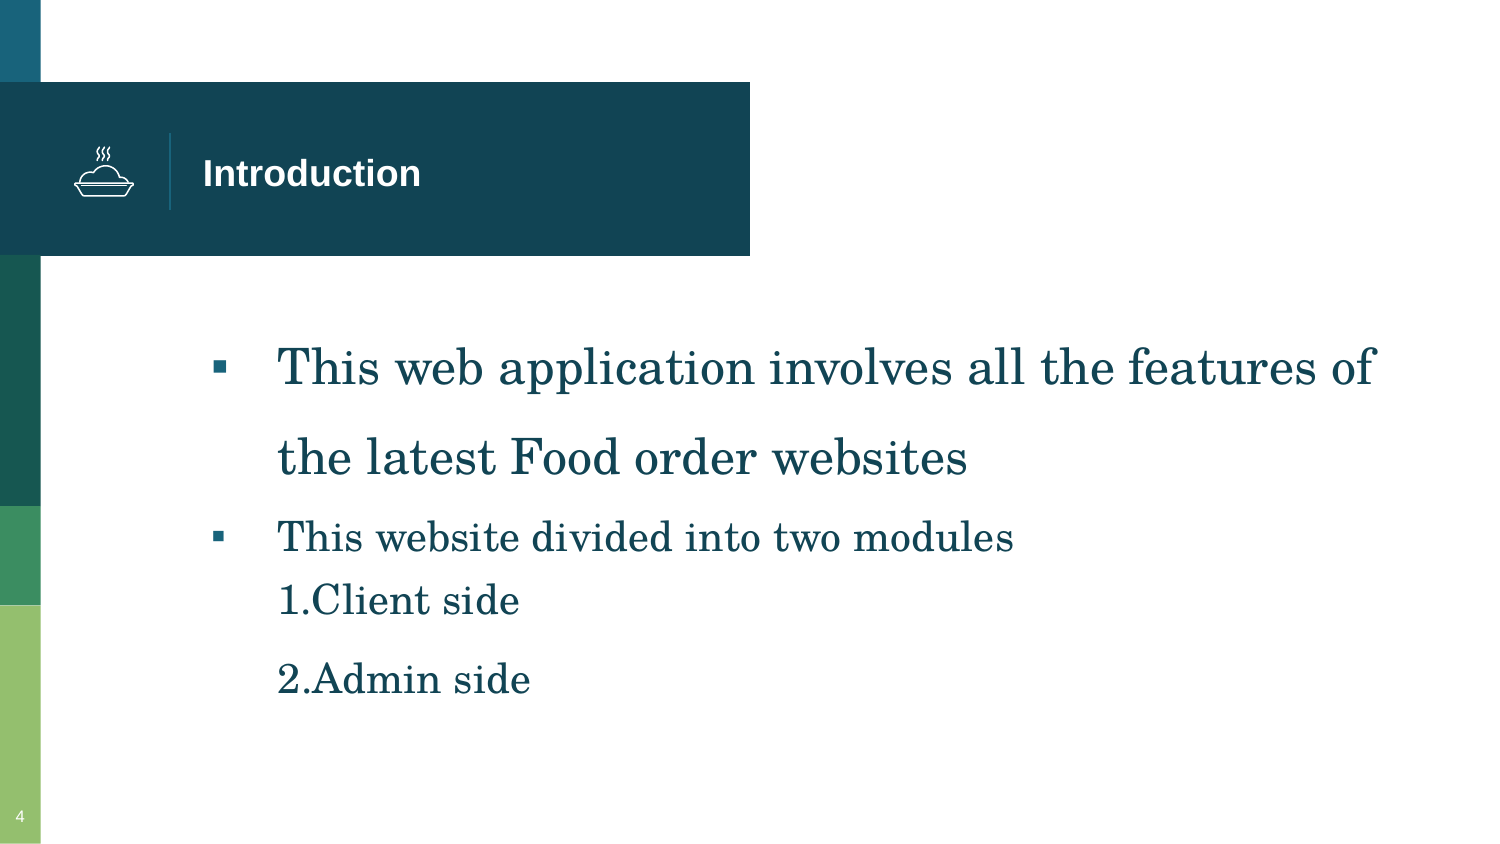

# Introduction

This web application involves all the features of the latest Food order websites
This website divided into two modules
1.Client side
2.Admin side

4